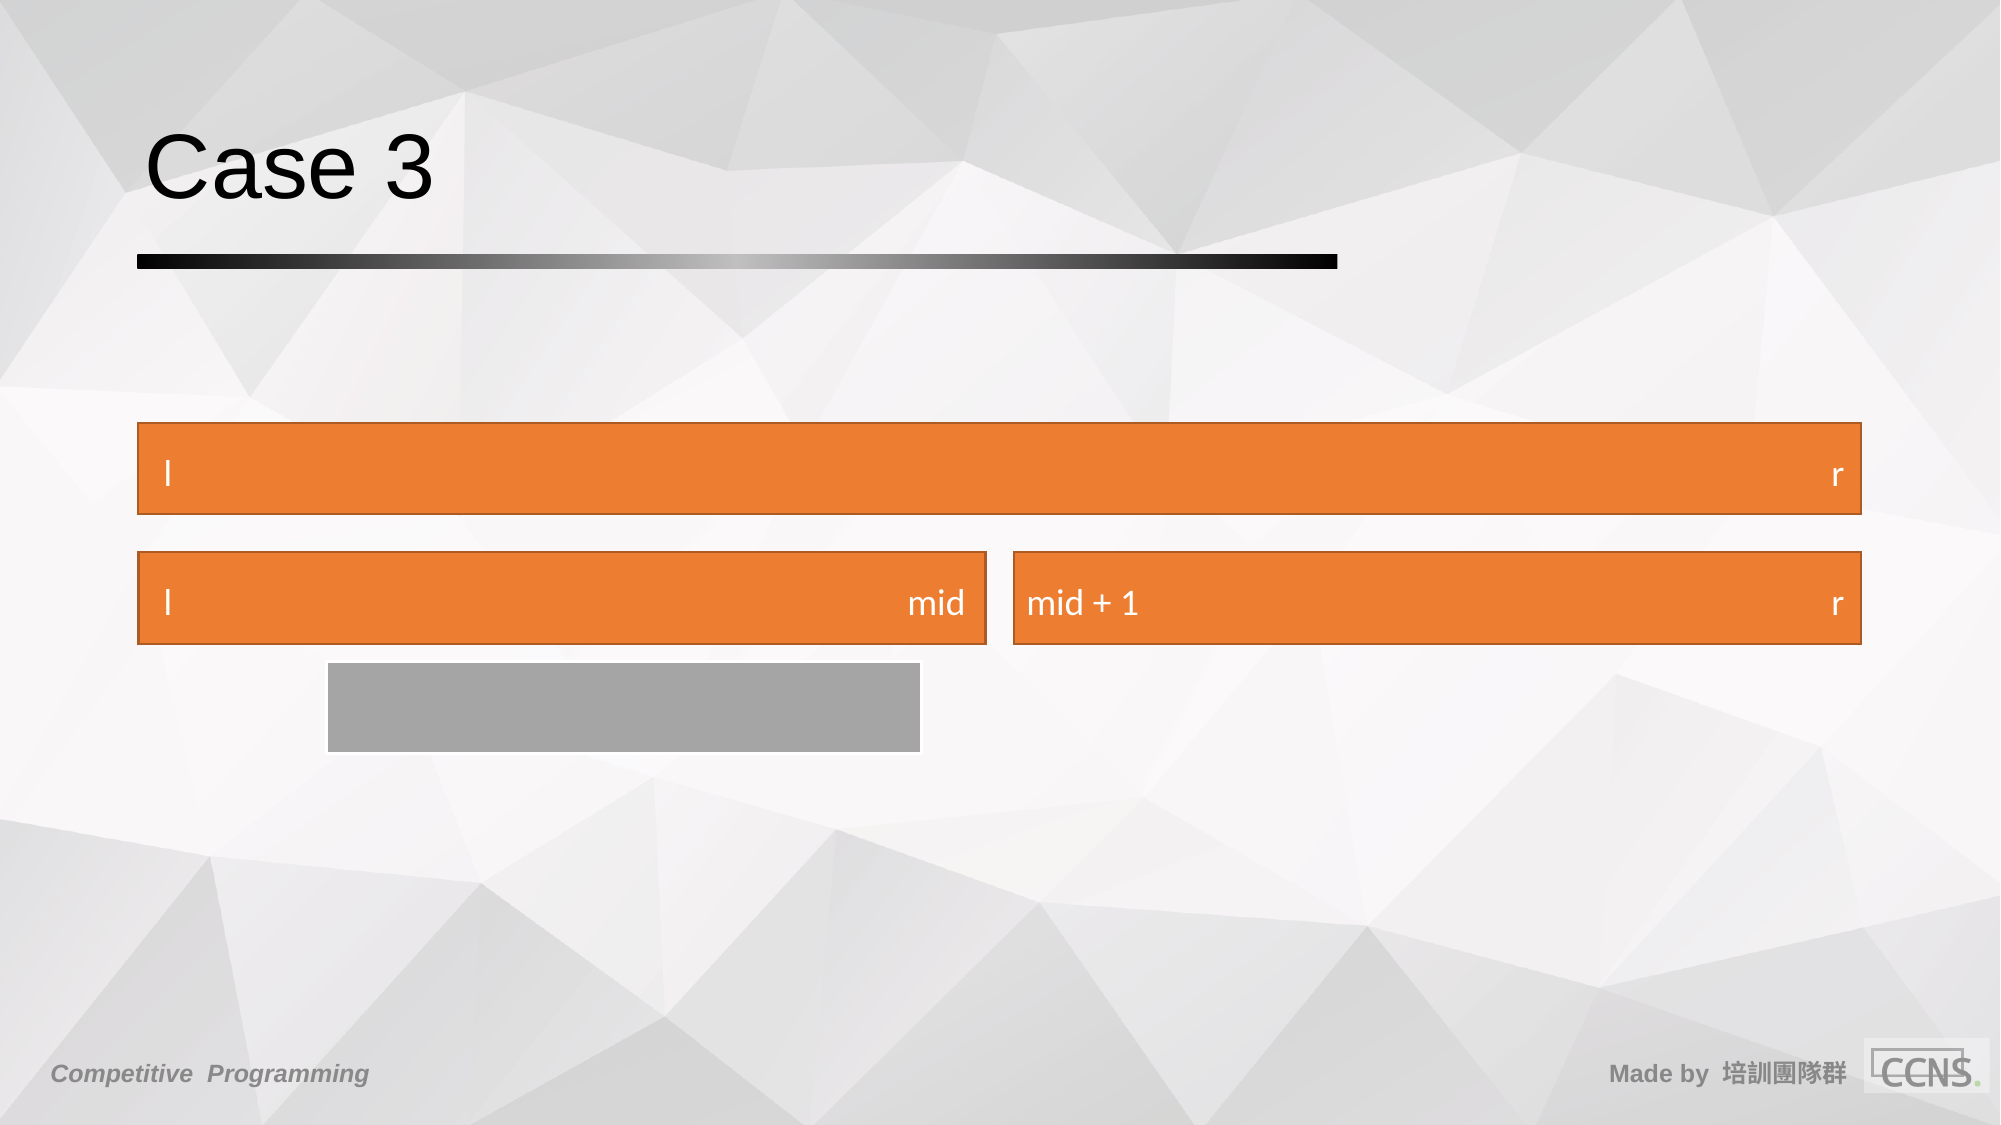

# Case 3

l
r

l
mid
mid + 1
r